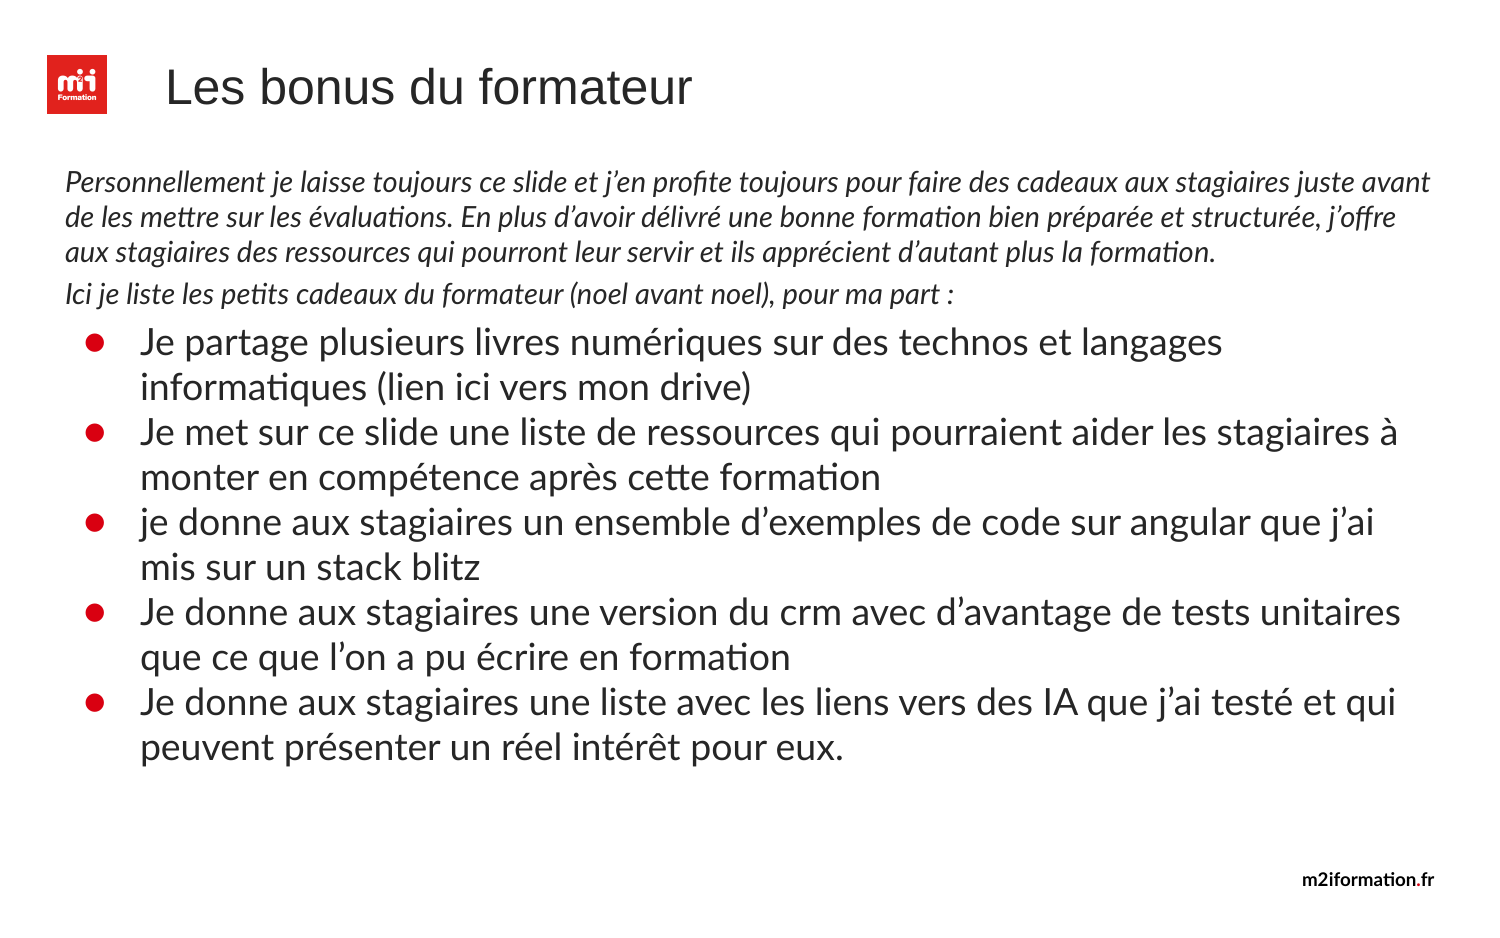

# Les bonus du formateur
Personnellement je laisse toujours ce slide et j’en profite toujours pour faire des cadeaux aux stagiaires juste avant de les mettre sur les évaluations. En plus d’avoir délivré une bonne formation bien préparée et structurée, j’offre aux stagiaires des ressources qui pourront leur servir et ils apprécient d’autant plus la formation.
Ici je liste les petits cadeaux du formateur (noel avant noel), pour ma part :
Je partage plusieurs livres numériques sur des technos et langages informatiques (lien ici vers mon drive)
Je met sur ce slide une liste de ressources qui pourraient aider les stagiaires à monter en compétence après cette formation
je donne aux stagiaires un ensemble d’exemples de code sur angular que j’ai mis sur un stack blitz
Je donne aux stagiaires une version du crm avec d’avantage de tests unitaires que ce que l’on a pu écrire en formation
Je donne aux stagiaires une liste avec les liens vers des IA que j’ai testé et qui peuvent présenter un réel intérêt pour eux.